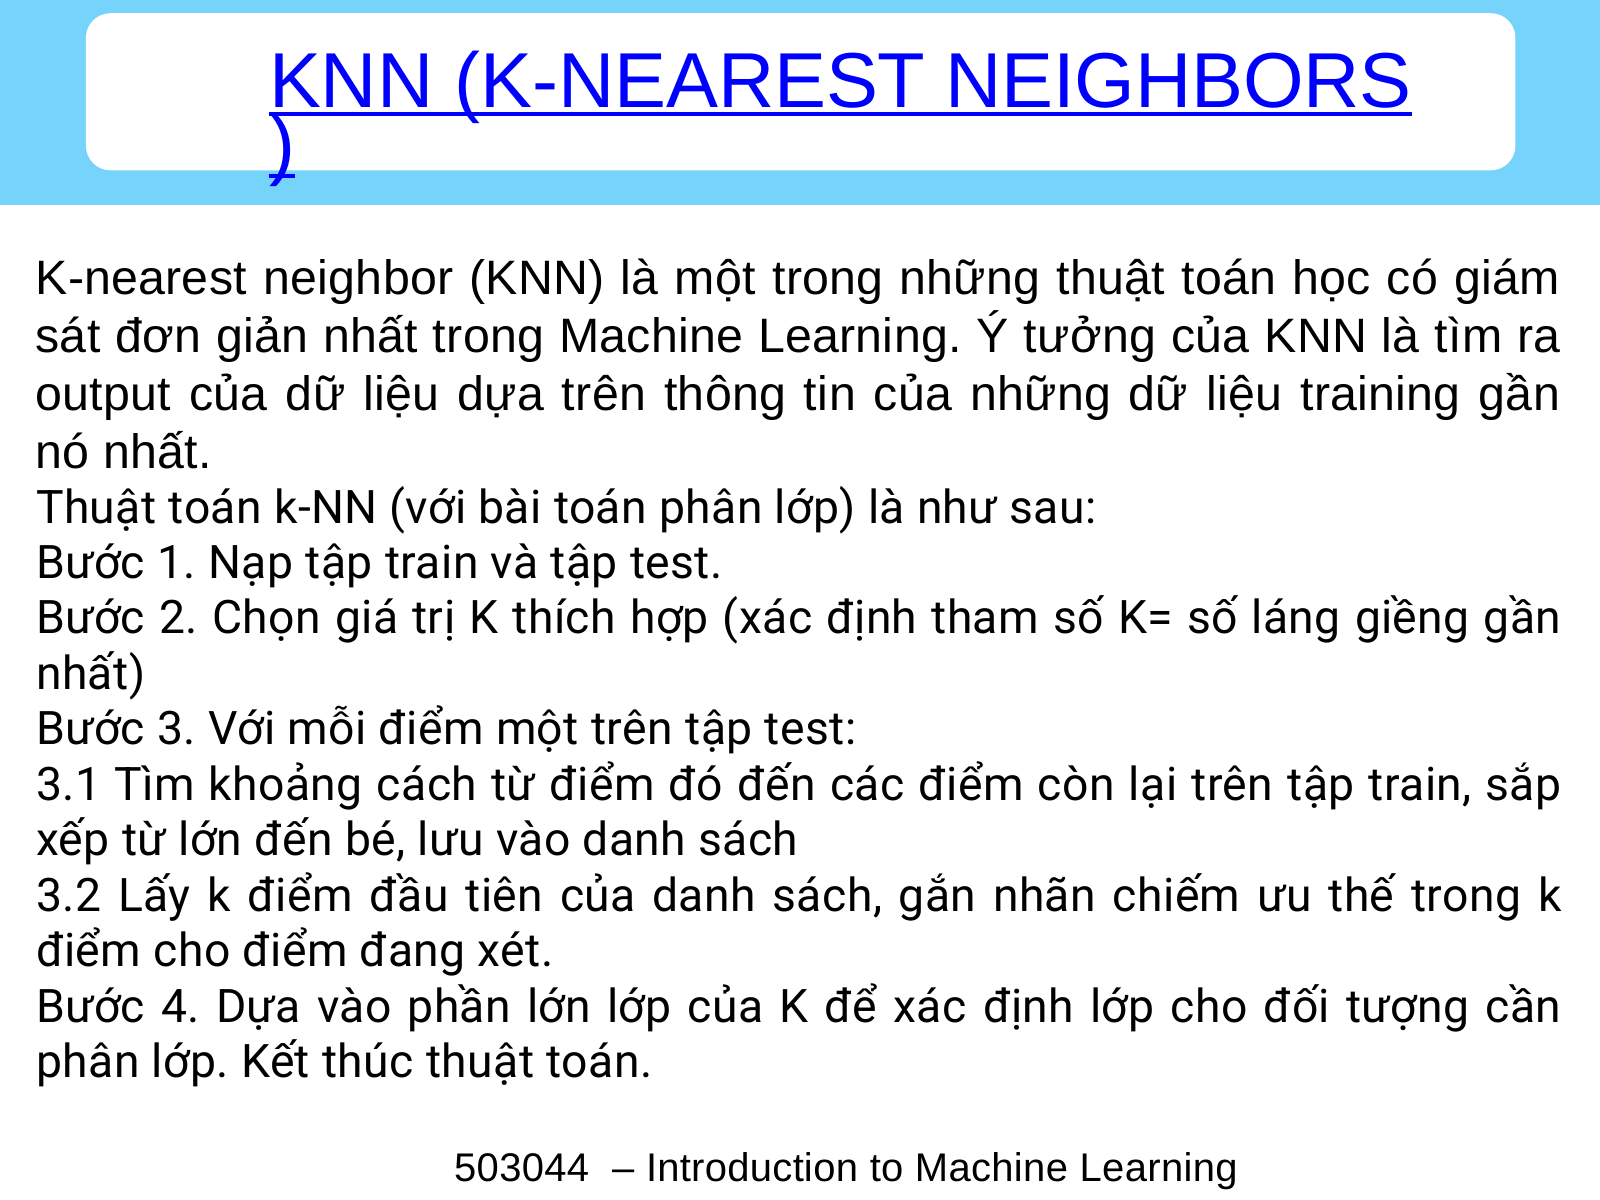

KNN (K-NEAREST NEIGHBORS)

K-nearest neighbor (KNN) là một trong những thuật toán học có giám sát đơn giản nhất trong Machine Learning. Ý tưởng của KNN là tìm ra output của dữ liệu dựa trên thông tin của những dữ liệu training gần nó nhất.
Thuật toán k-NN (với bài toán phân lớp) là như sau:
Bước 1. Nạp tập train và tập test.
Bước 2. Chọn giá trị K thích hợp (xác định tham số K= số láng giềng gần nhất)
Bước 3. Với mỗi điểm một trên tập test:
3.1 Tìm khoảng cách từ điểm đó đến các điểm còn lại trên tập train, sắp xếp từ lớn đến bé, lưu vào danh sách
3.2 Lấy k điểm đầu tiên của danh sách, gắn nhãn chiếm ưu thế trong k điểm cho điểm đang xét.
Bước 4. Dựa vào phần lớn lớp của K để xác định lớp cho đối tượng cần phân lớp. Kết thúc thuật toán.
503044  – Introduction to Machine Learning